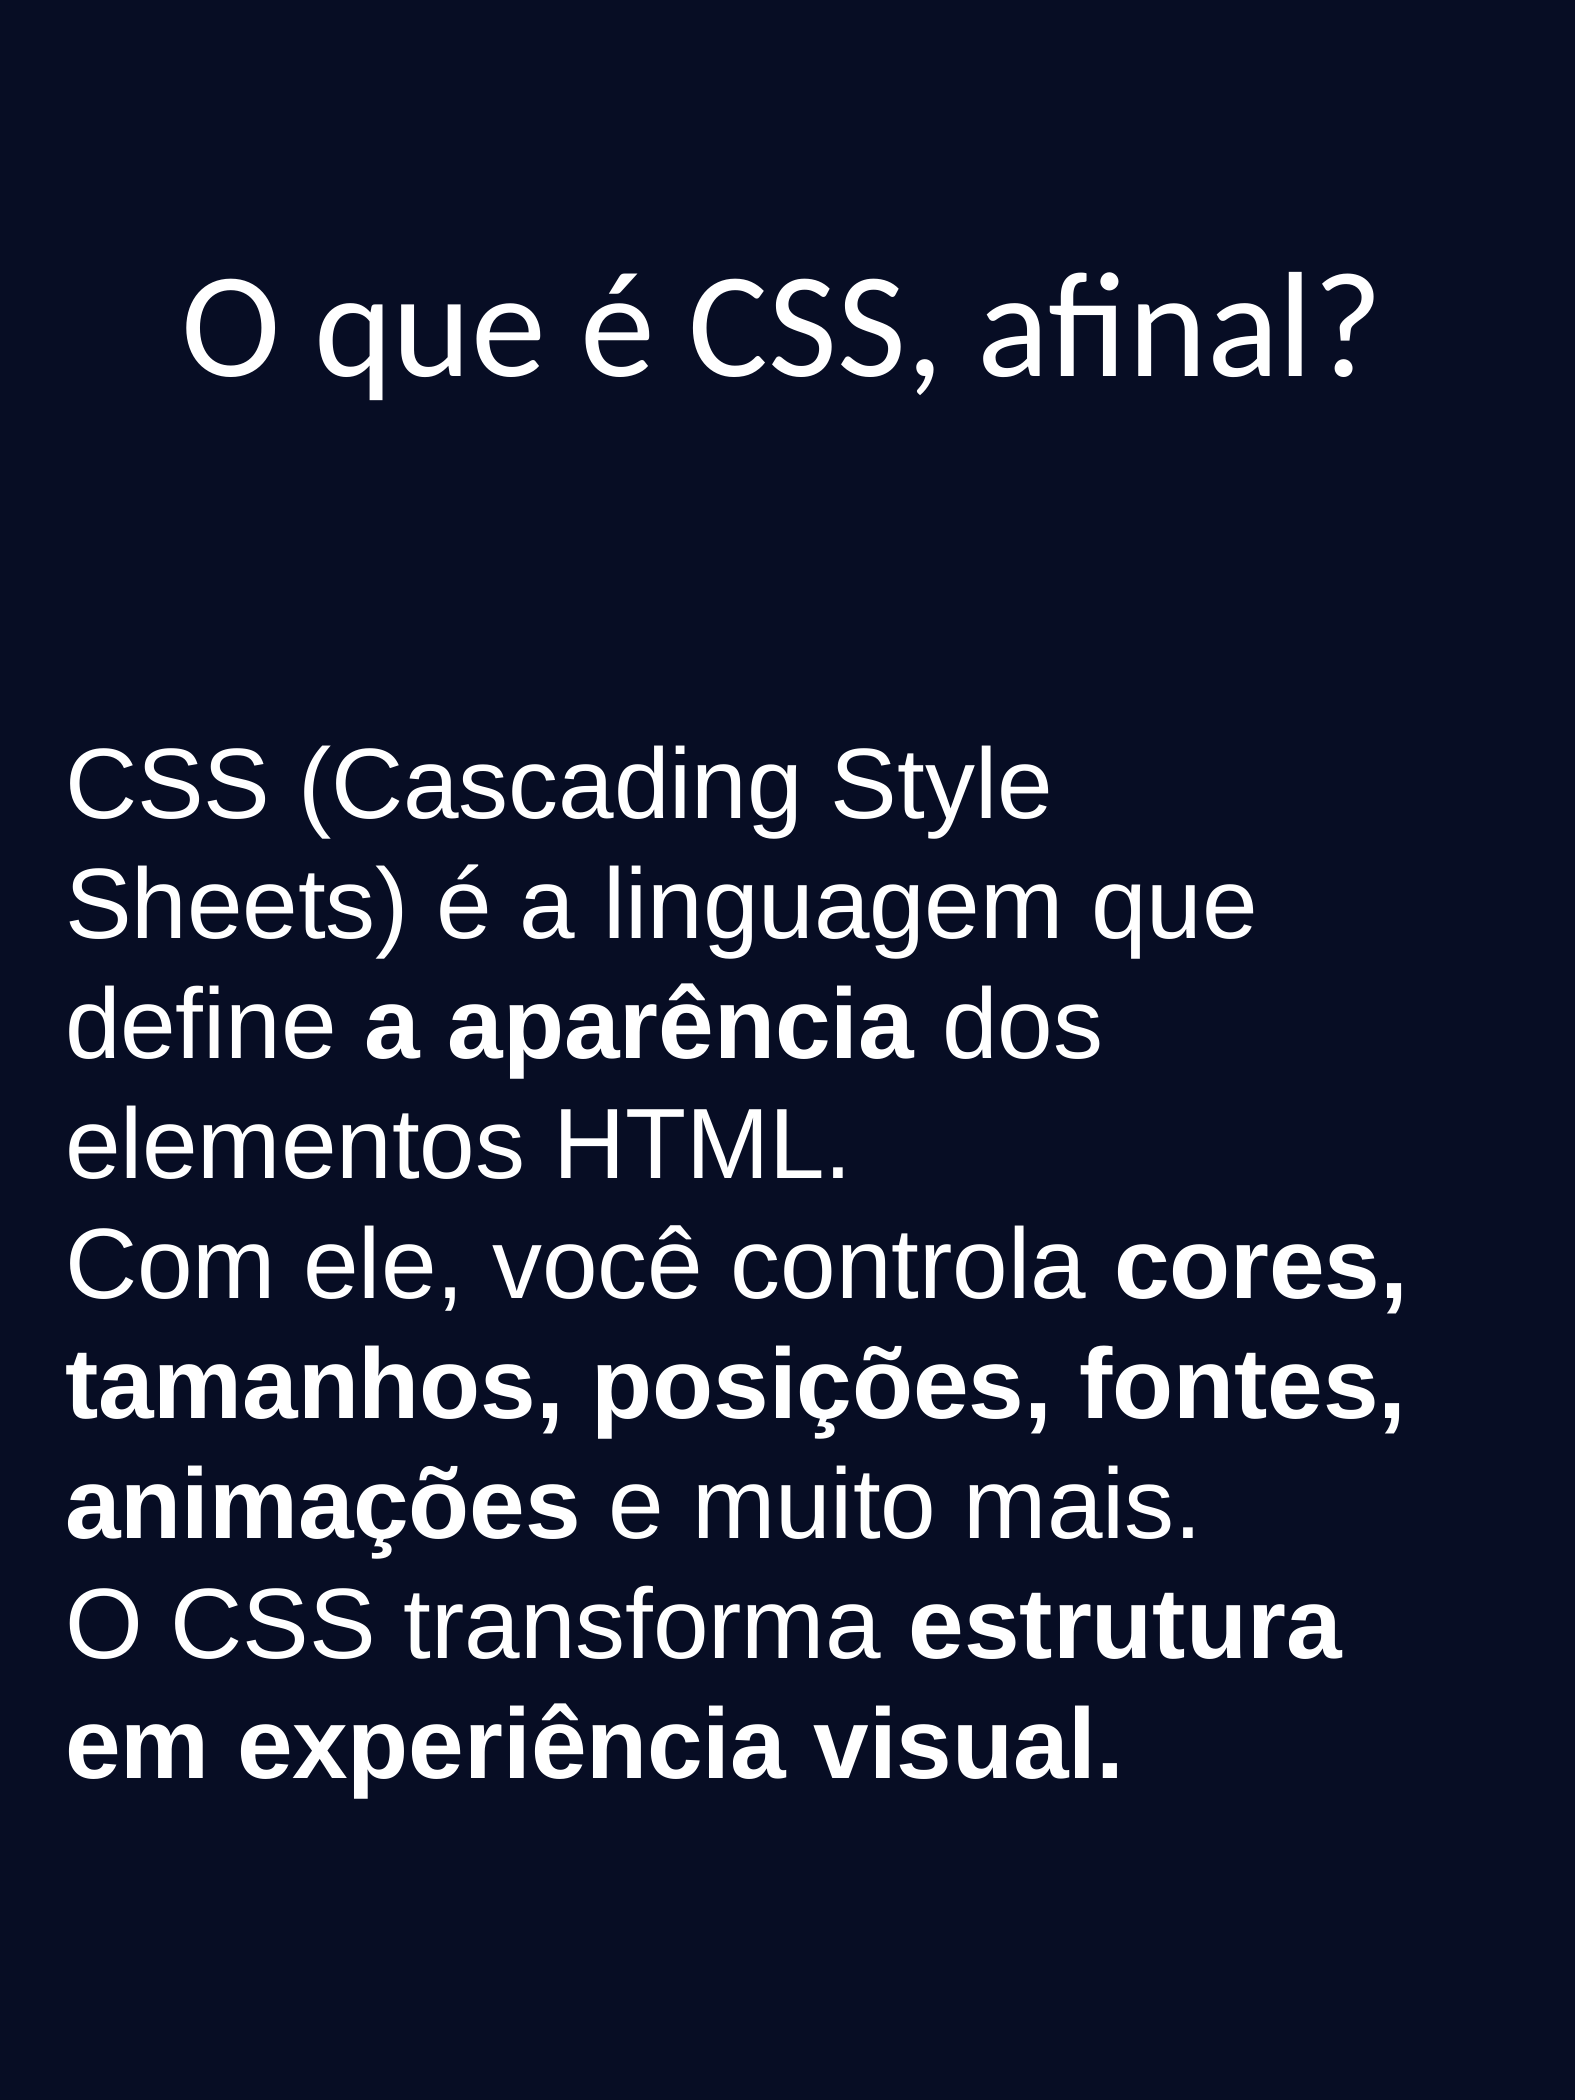

O que é CSS, afinal?
CSS (Cascading Style Sheets) é a linguagem que define a aparência dos elementos HTML.
Com ele, você controla cores, tamanhos, posições, fontes, animações e muito mais.
O CSS transforma estrutura em experiência visual.